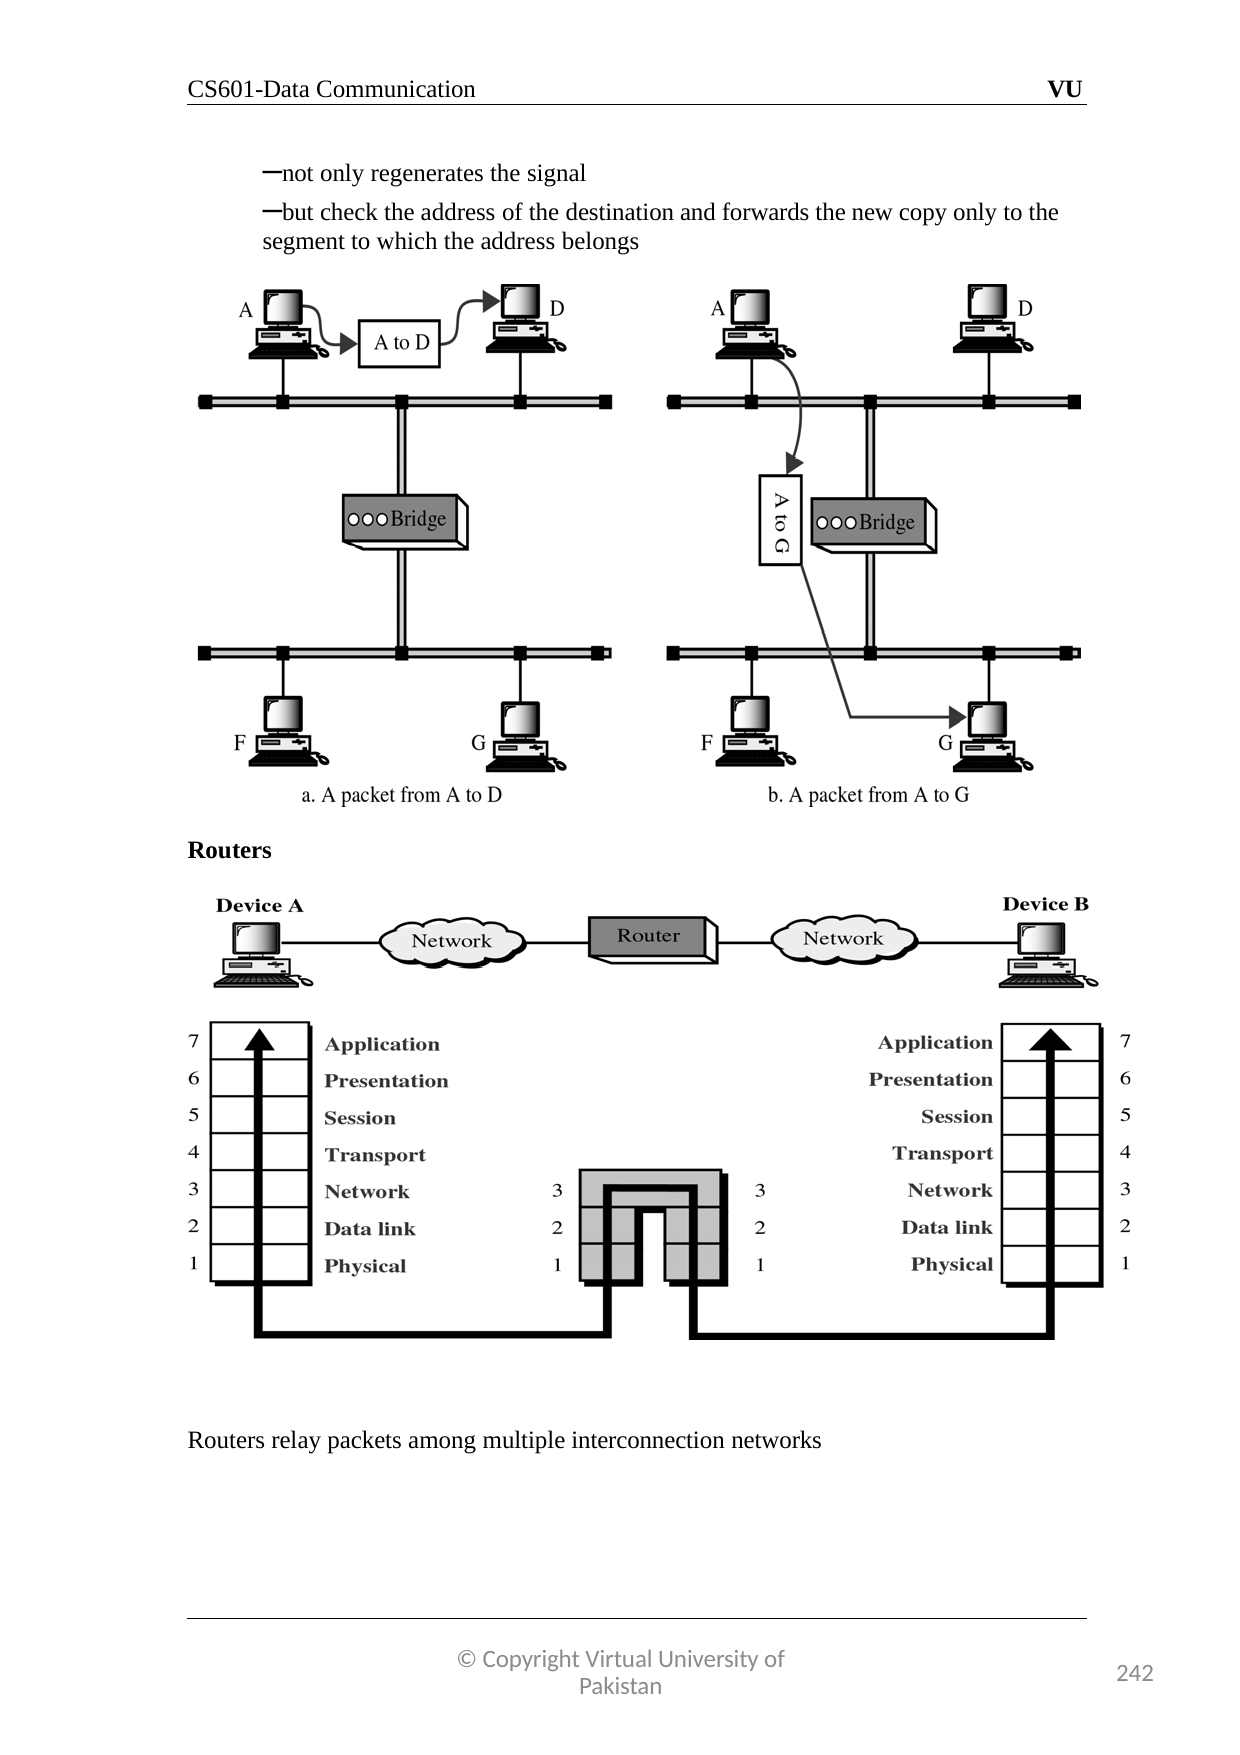

CS601-Data Communication
VU

–not only regenerates the signal
–but check the address of the destination and forwards the new copy only to the  segment to which the address belongs

Routers

Routers relay packets among multiple interconnection networks

© Copyright Virtual University of Pakistan
242